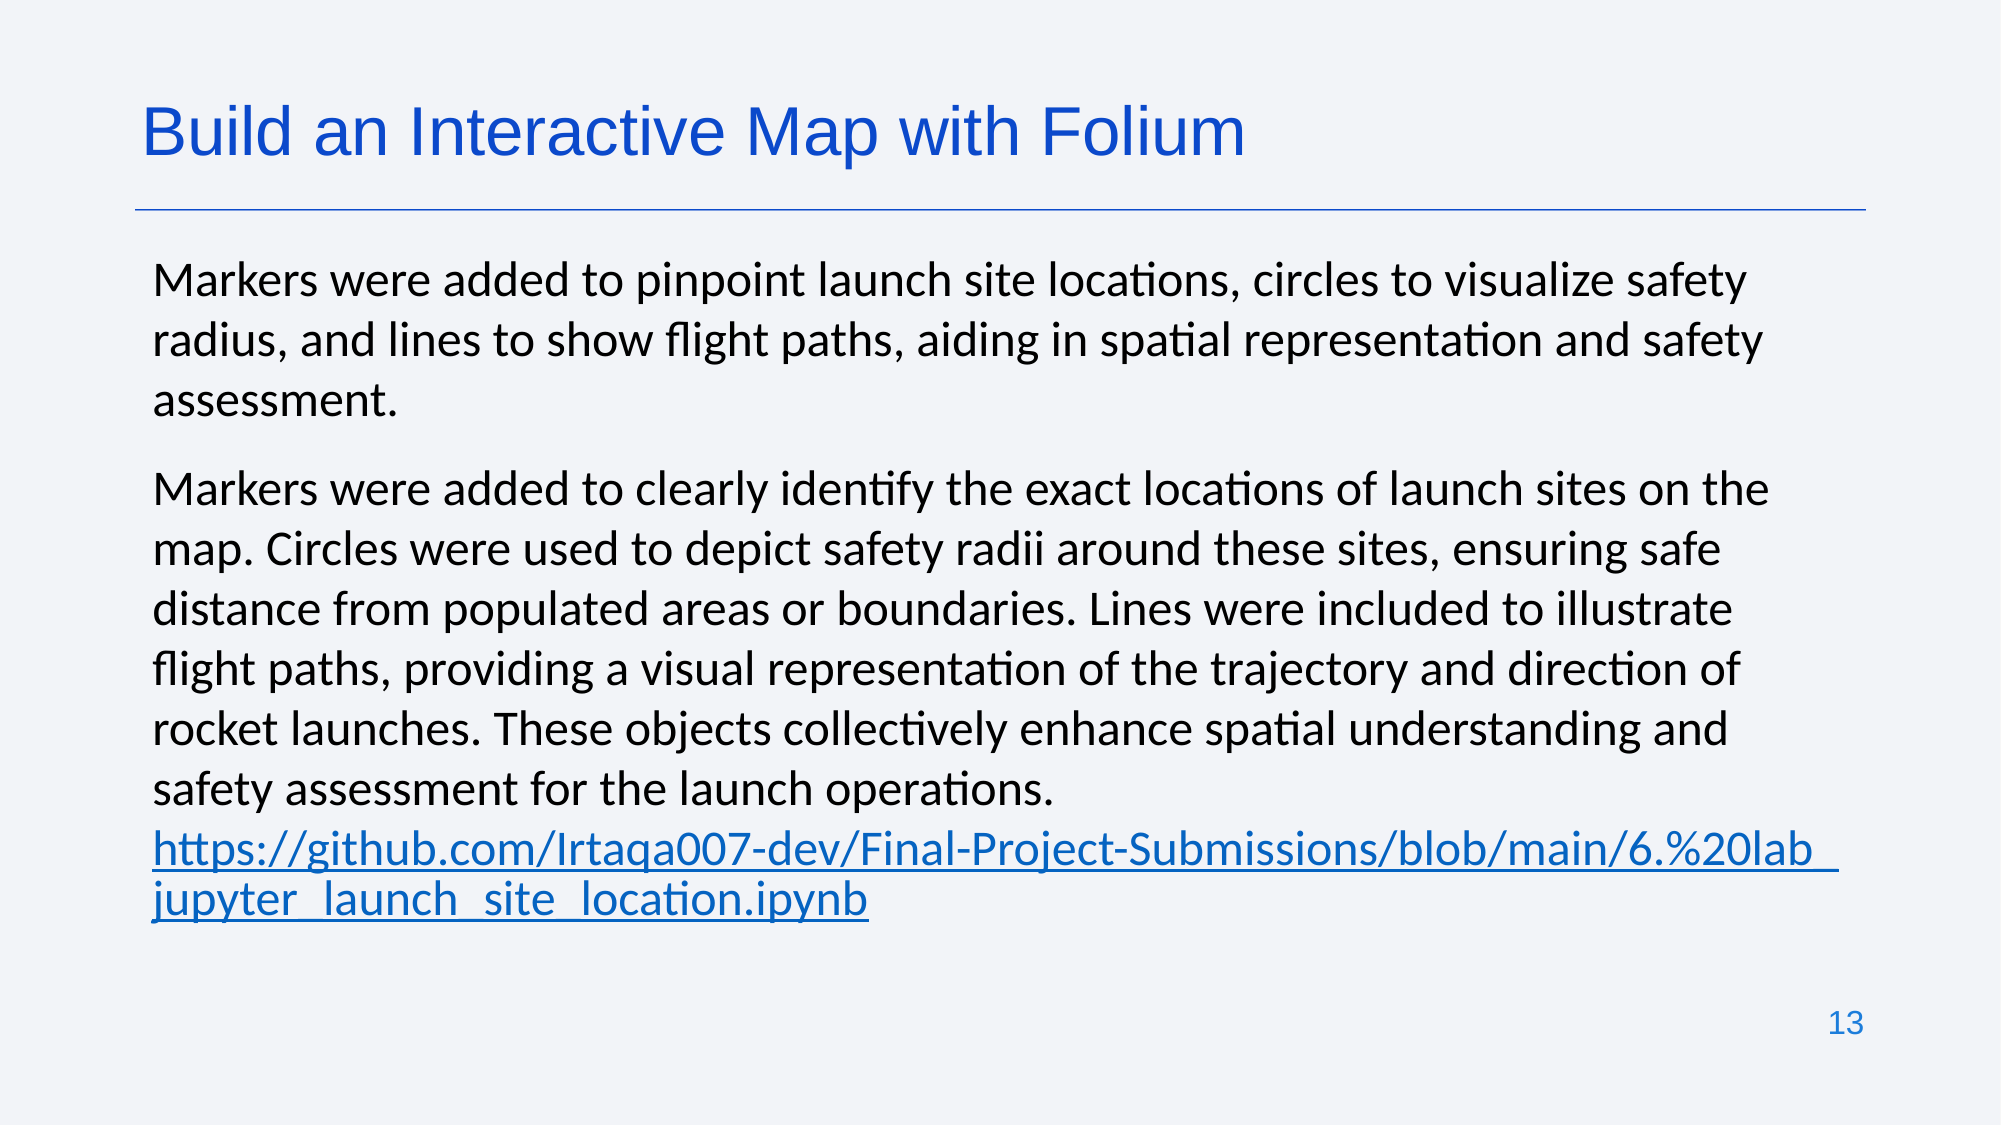

Build an Interactive Map with Folium
Markers were added to pinpoint launch site locations, circles to visualize safety radius, and lines to show flight paths, aiding in spatial representation and safety assessment.
Markers were added to clearly identify the exact locations of launch sites on the map. Circles were used to depict safety radii around these sites, ensuring safe distance from populated areas or boundaries. Lines were included to illustrate flight paths, providing a visual representation of the trajectory and direction of rocket launches. These objects collectively enhance spatial understanding and safety assessment for the launch operations.
https://github.com/Irtaqa007-dev/Final-Project-Submissions/blob/main/6.%20lab_jupyter_launch_site_location.ipynb
13